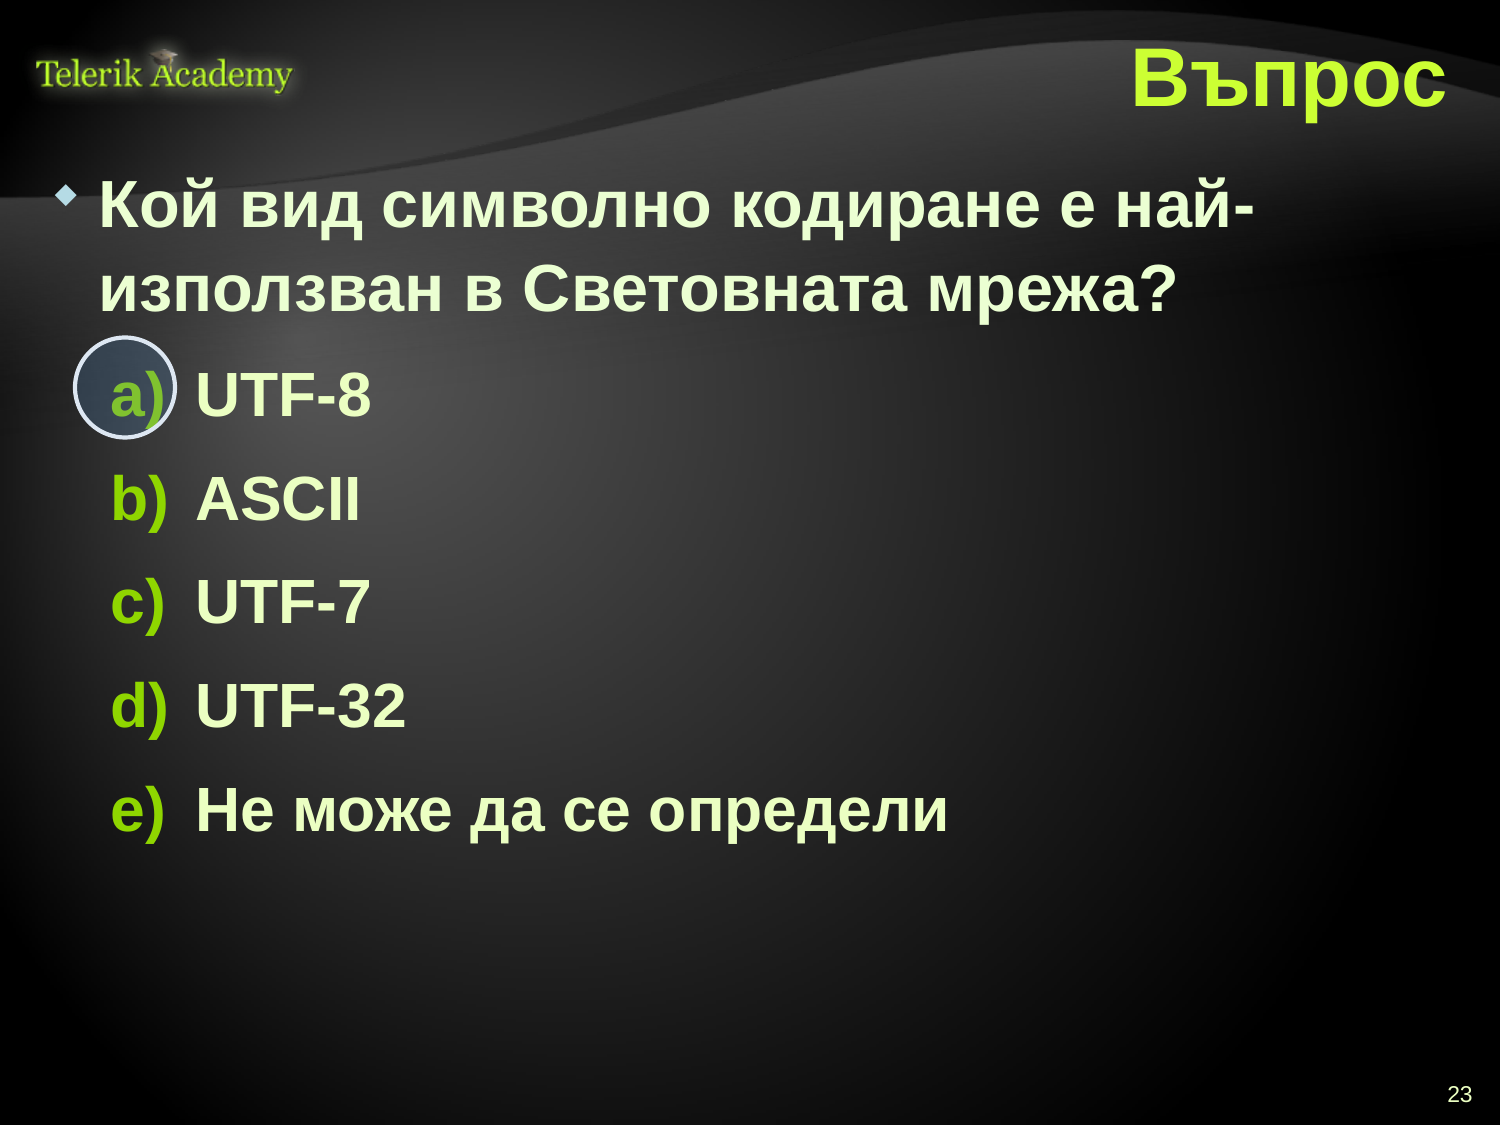

# Въпрос
Кой вид символно кодиране е най-използван в Световната мрежа?
UTF-8
ASCII
UTF-7
UTF-32
Не може да се определи

23